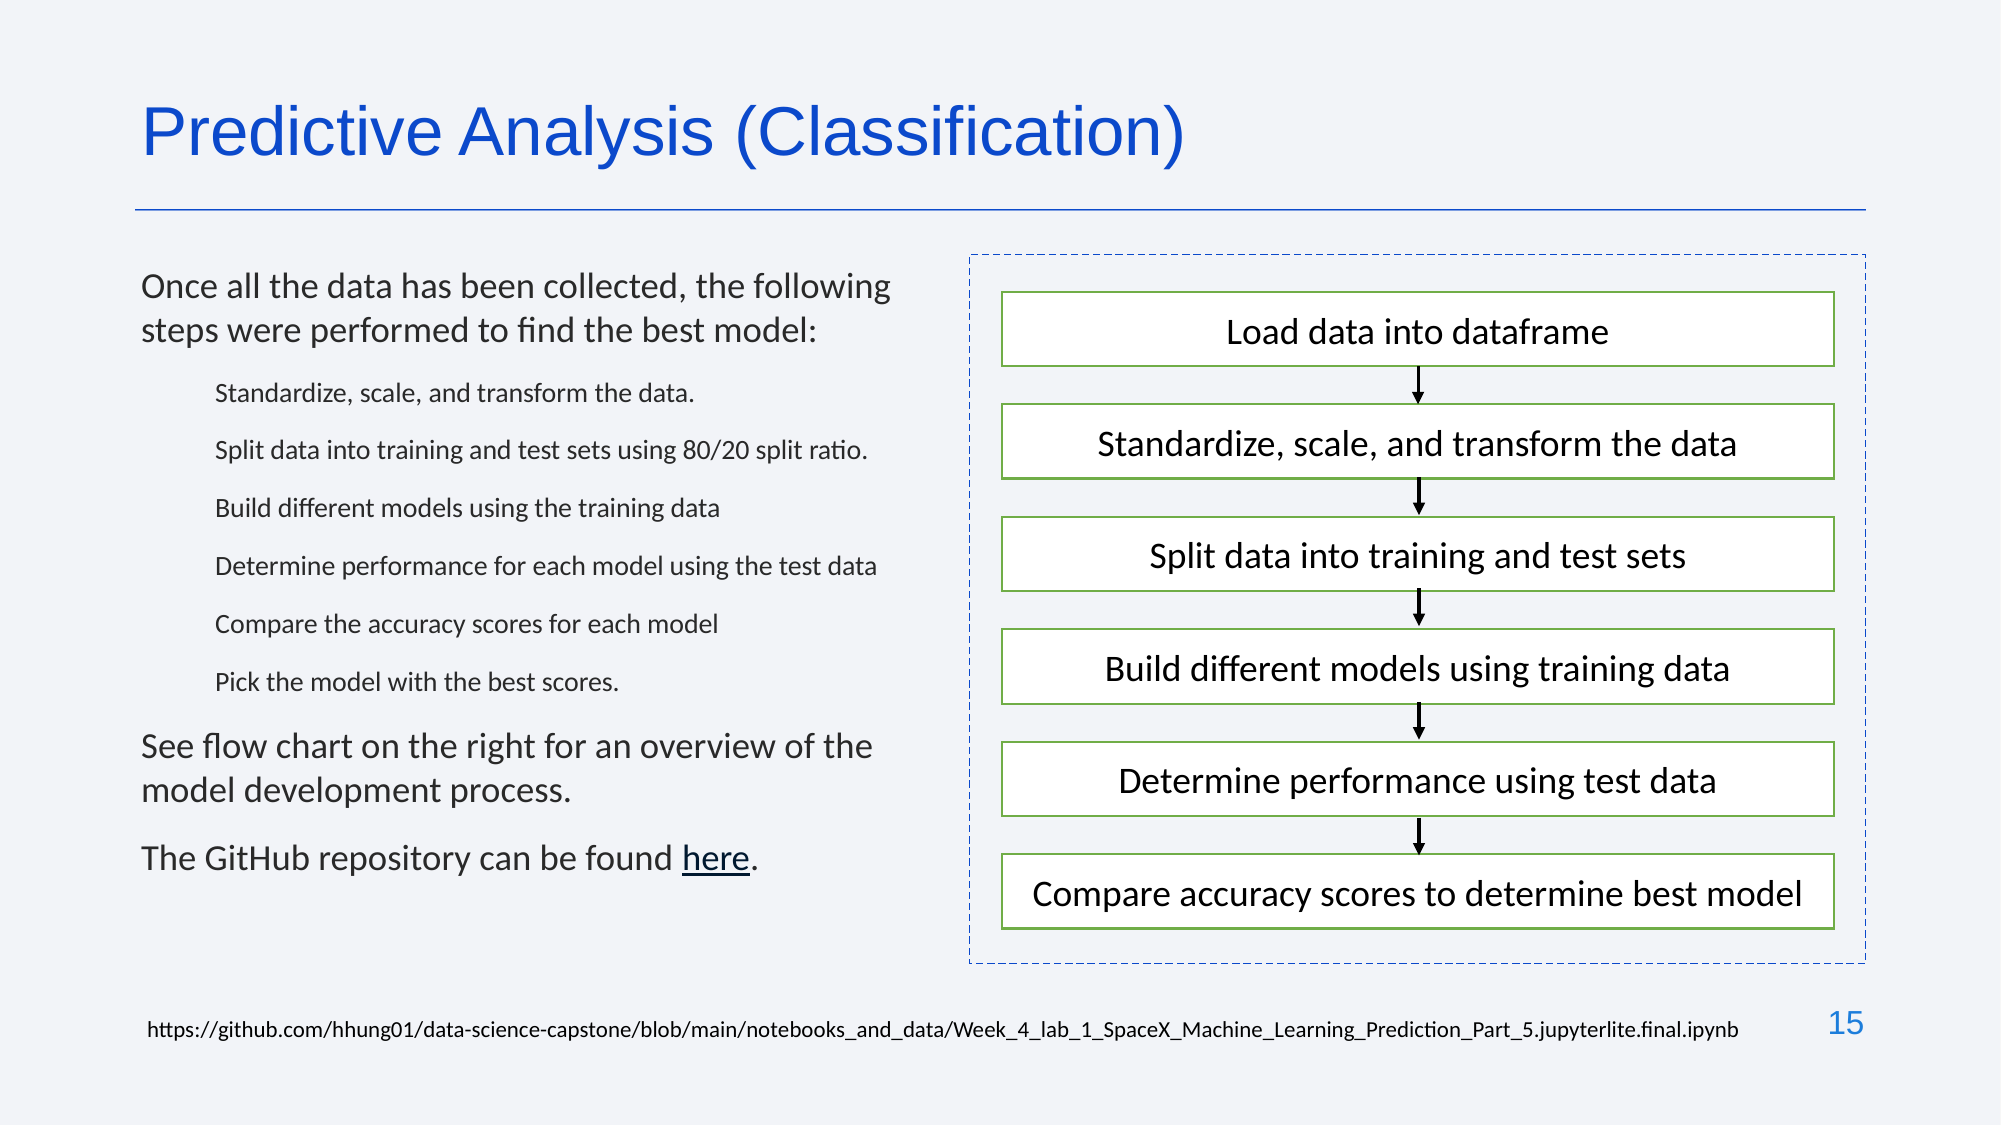

Predictive Analysis (Classification)
Once all the data has been collected, the following steps were performed to find the best model:
Standardize, scale, and transform the data.
Split data into training and test sets using 80/20 split ratio.
Build different models using the training data
Determine performance for each model using the test data
Compare the accuracy scores for each model
Pick the model with the best scores.
See flow chart on the right for an overview of the model development process.
The GitHub repository can be found here.

Load data into dataframe
Standardize, scale, and transform the data
Split data into training and test sets
Build different models using training data
Determine performance using test data
Compare accuracy scores to determine best model
15
https://github.com/hhung01/data-science-capstone/blob/main/notebooks_and_data/Week_4_lab_1_SpaceX_Machine_Learning_Prediction_Part_5.jupyterlite.final.ipynb